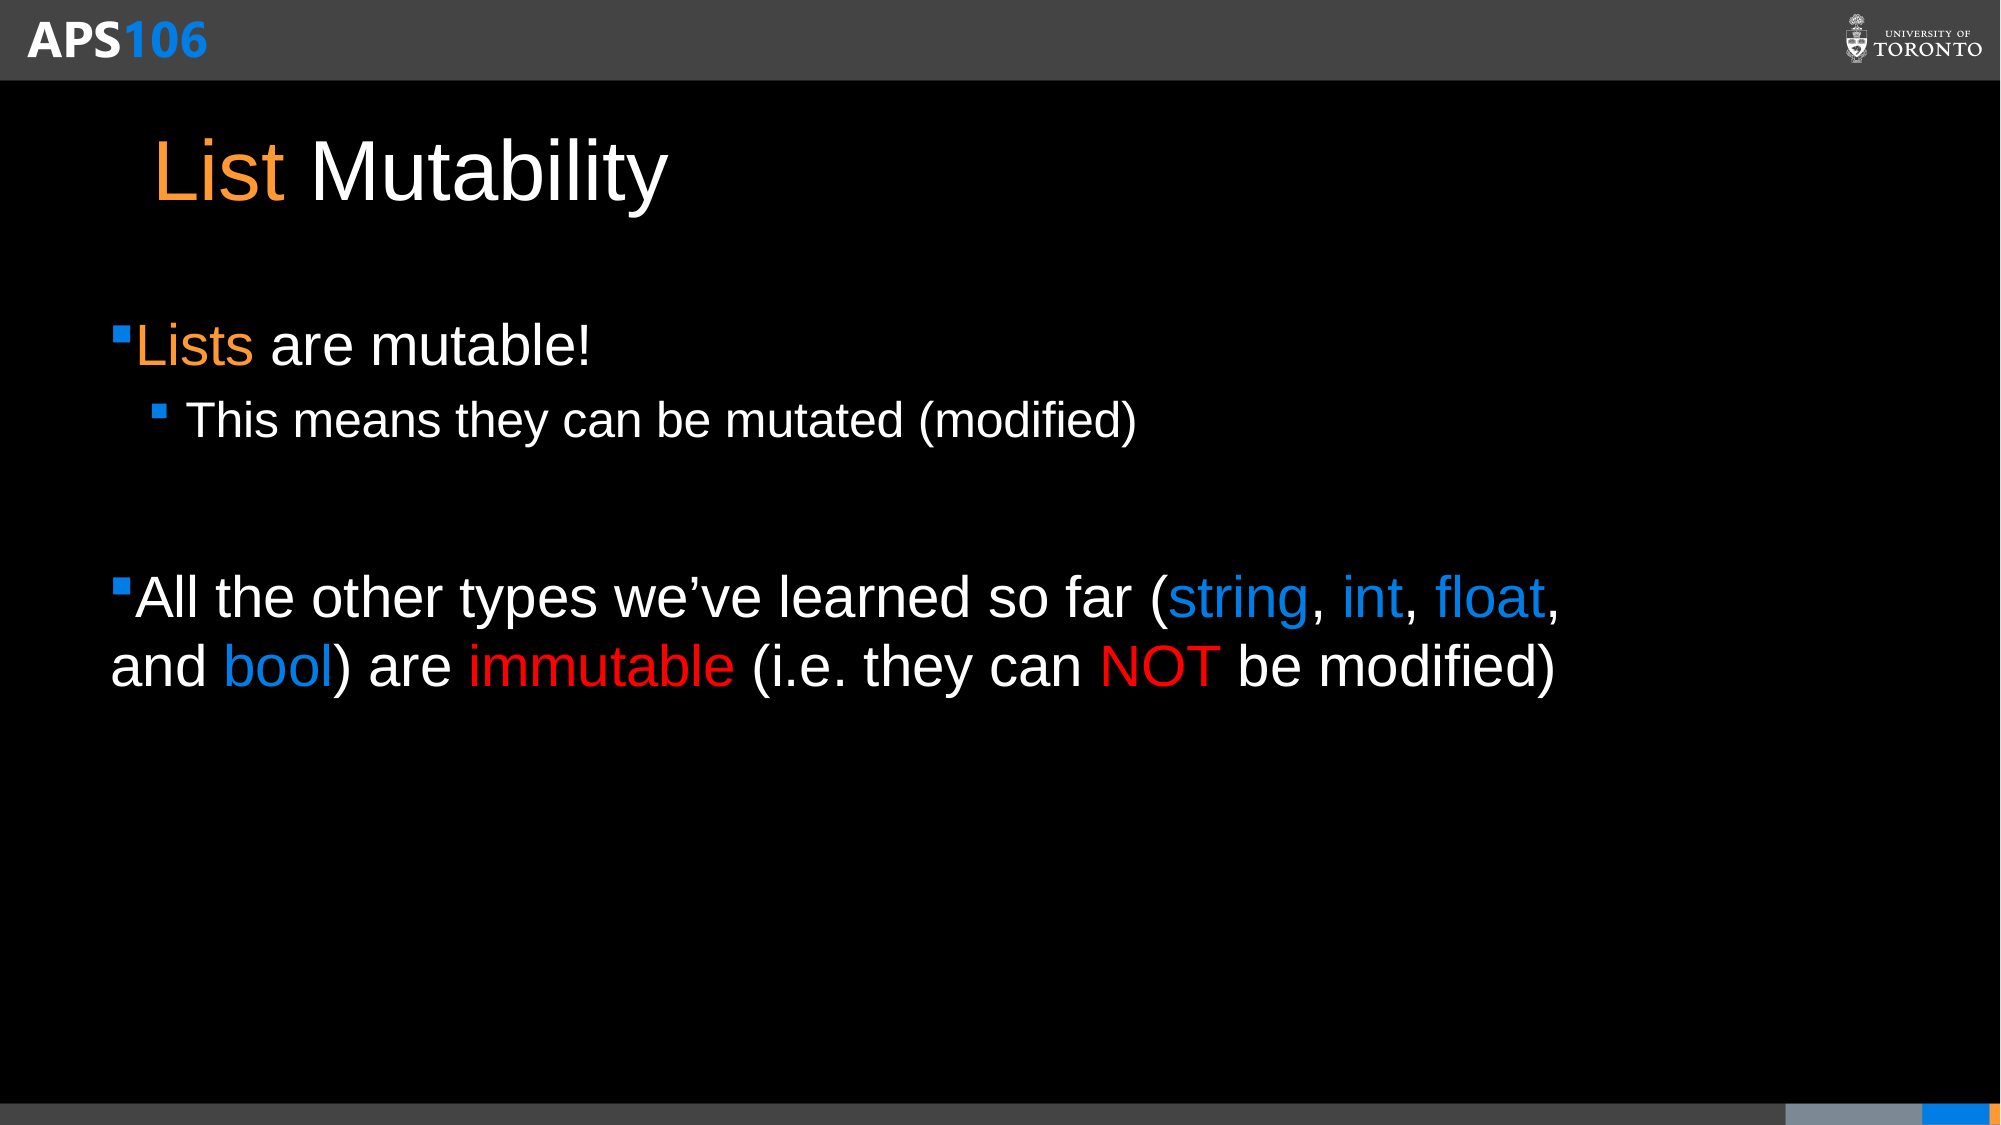

# List Mutability
Lists are mutable!
This means they can be mutated (modified)

All the other types we’ve learned so far (string, int, float, and bool) are immutable (i.e. they can NOT be modified)